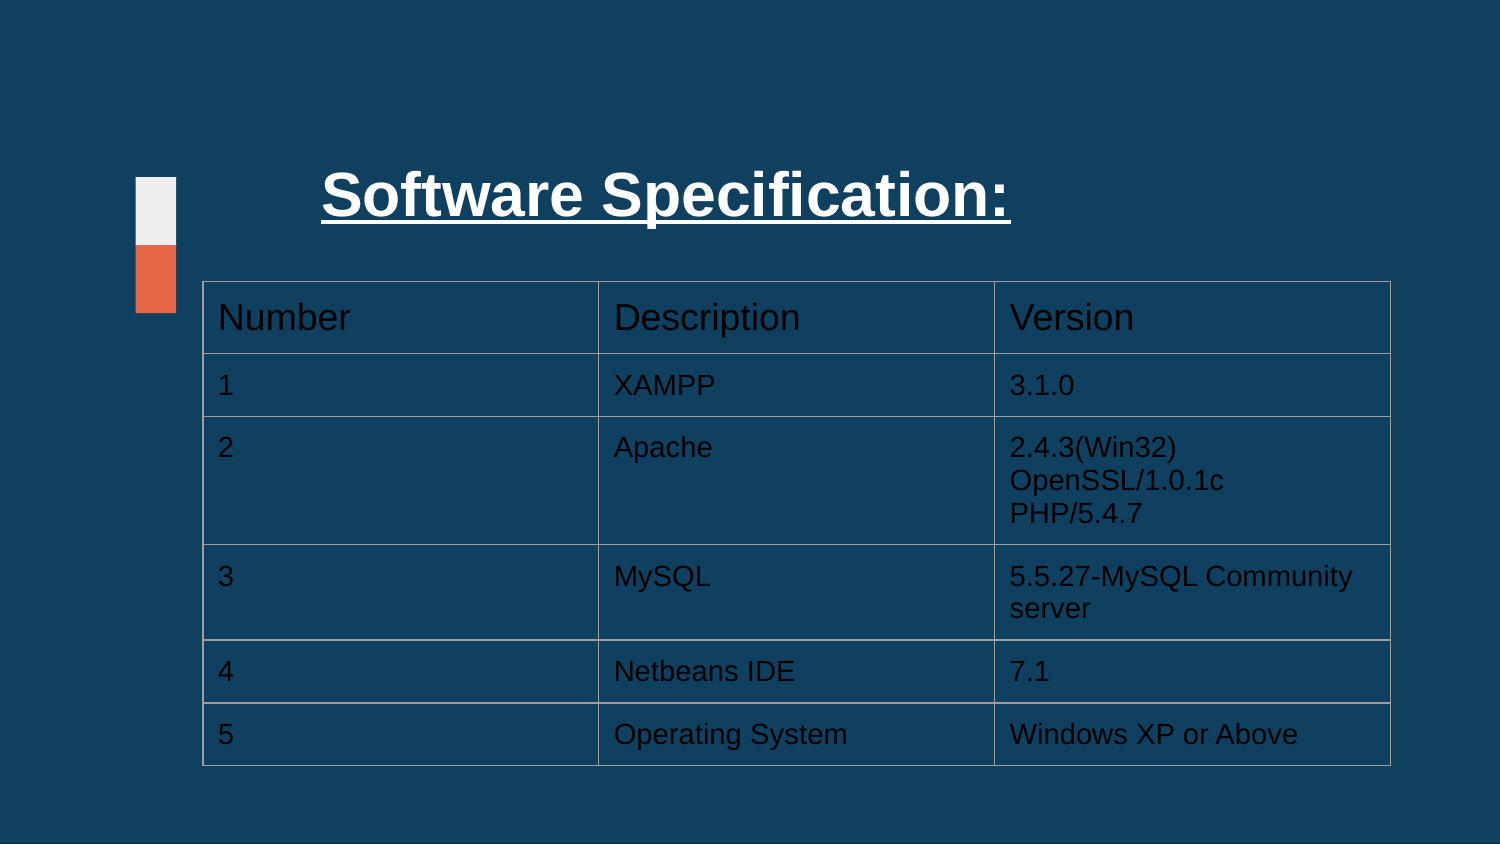

# Software Specification:

| Number | Description | Version |
| --- | --- | --- |
| 1 | XAMPP | 3.1.0 |
| 2 | Apache | 2.4.3(Win32) OpenSSL/1.0.1c PHP/5.4.7 |
| 3 | MySQL | 5.5.27-MySQL Community server |
| 4 | Netbeans IDE | 7.1 |
| 5 | Operating System | Windows XP or Above |